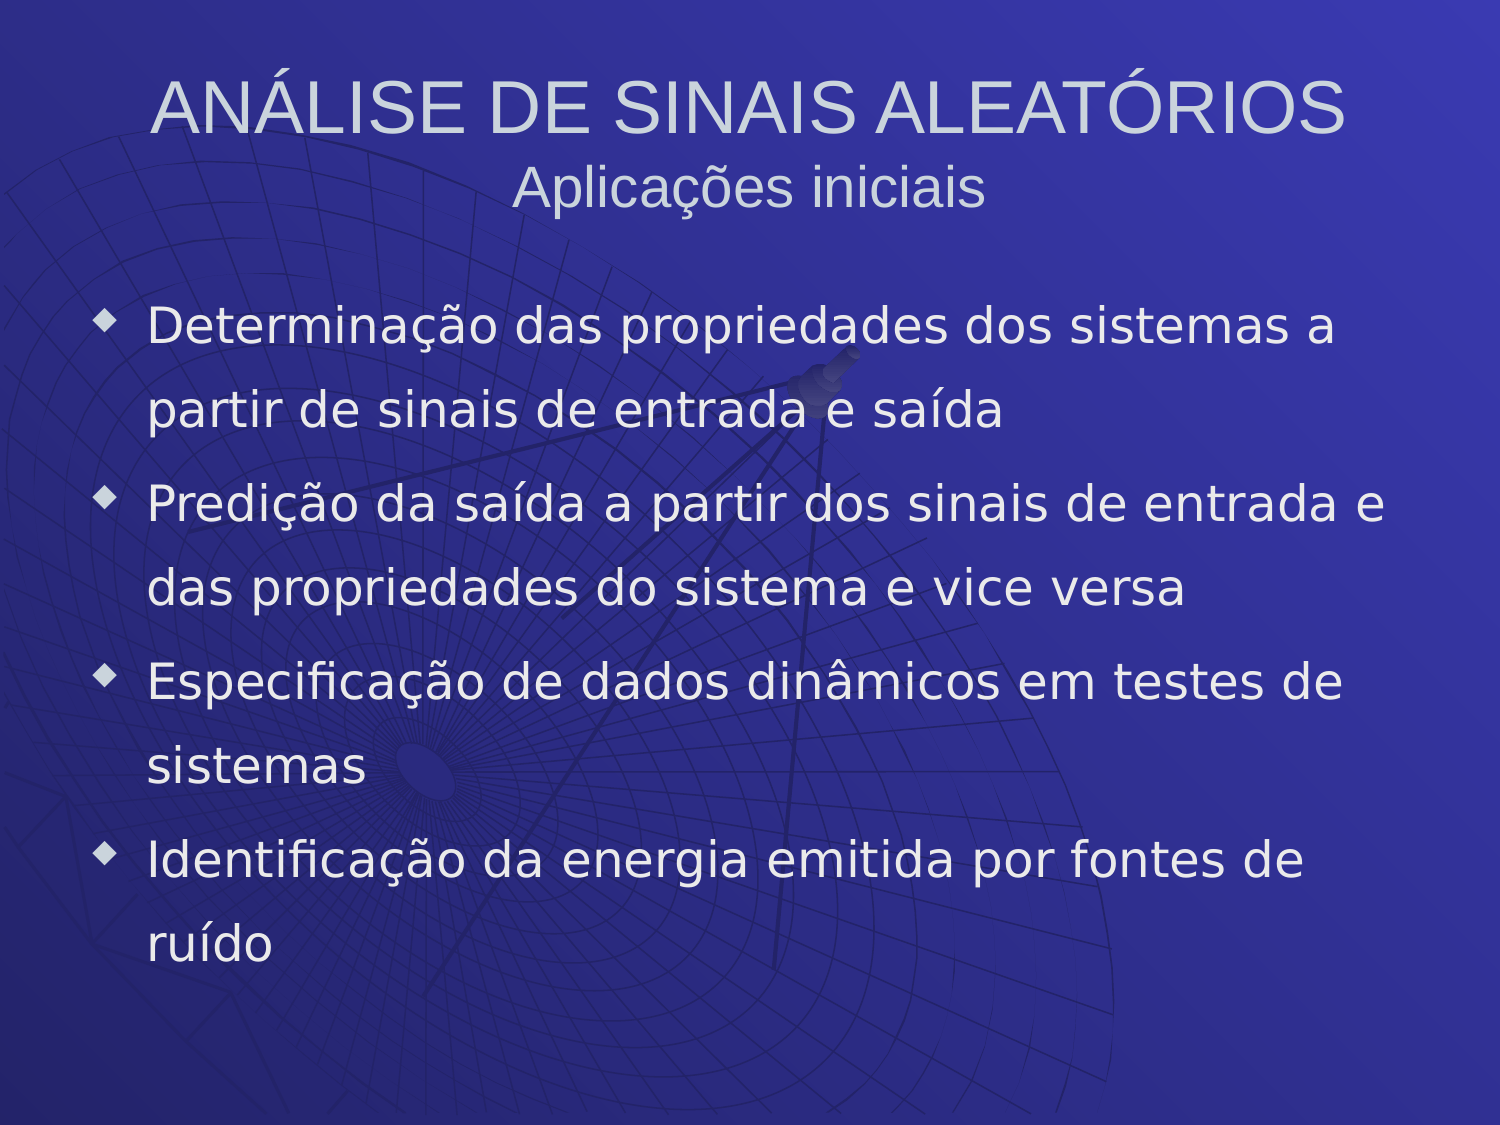

# ANÁLISE DE SINAIS ALEATÓRIOS Aplicações iniciais
Determinação das propriedades dos sistemas a partir de sinais de entrada e saída
Predição da saída a partir dos sinais de entrada e das propriedades do sistema e vice versa
Especificação de dados dinâmicos em testes de sistemas
Identificação da energia emitida por fontes de ruído